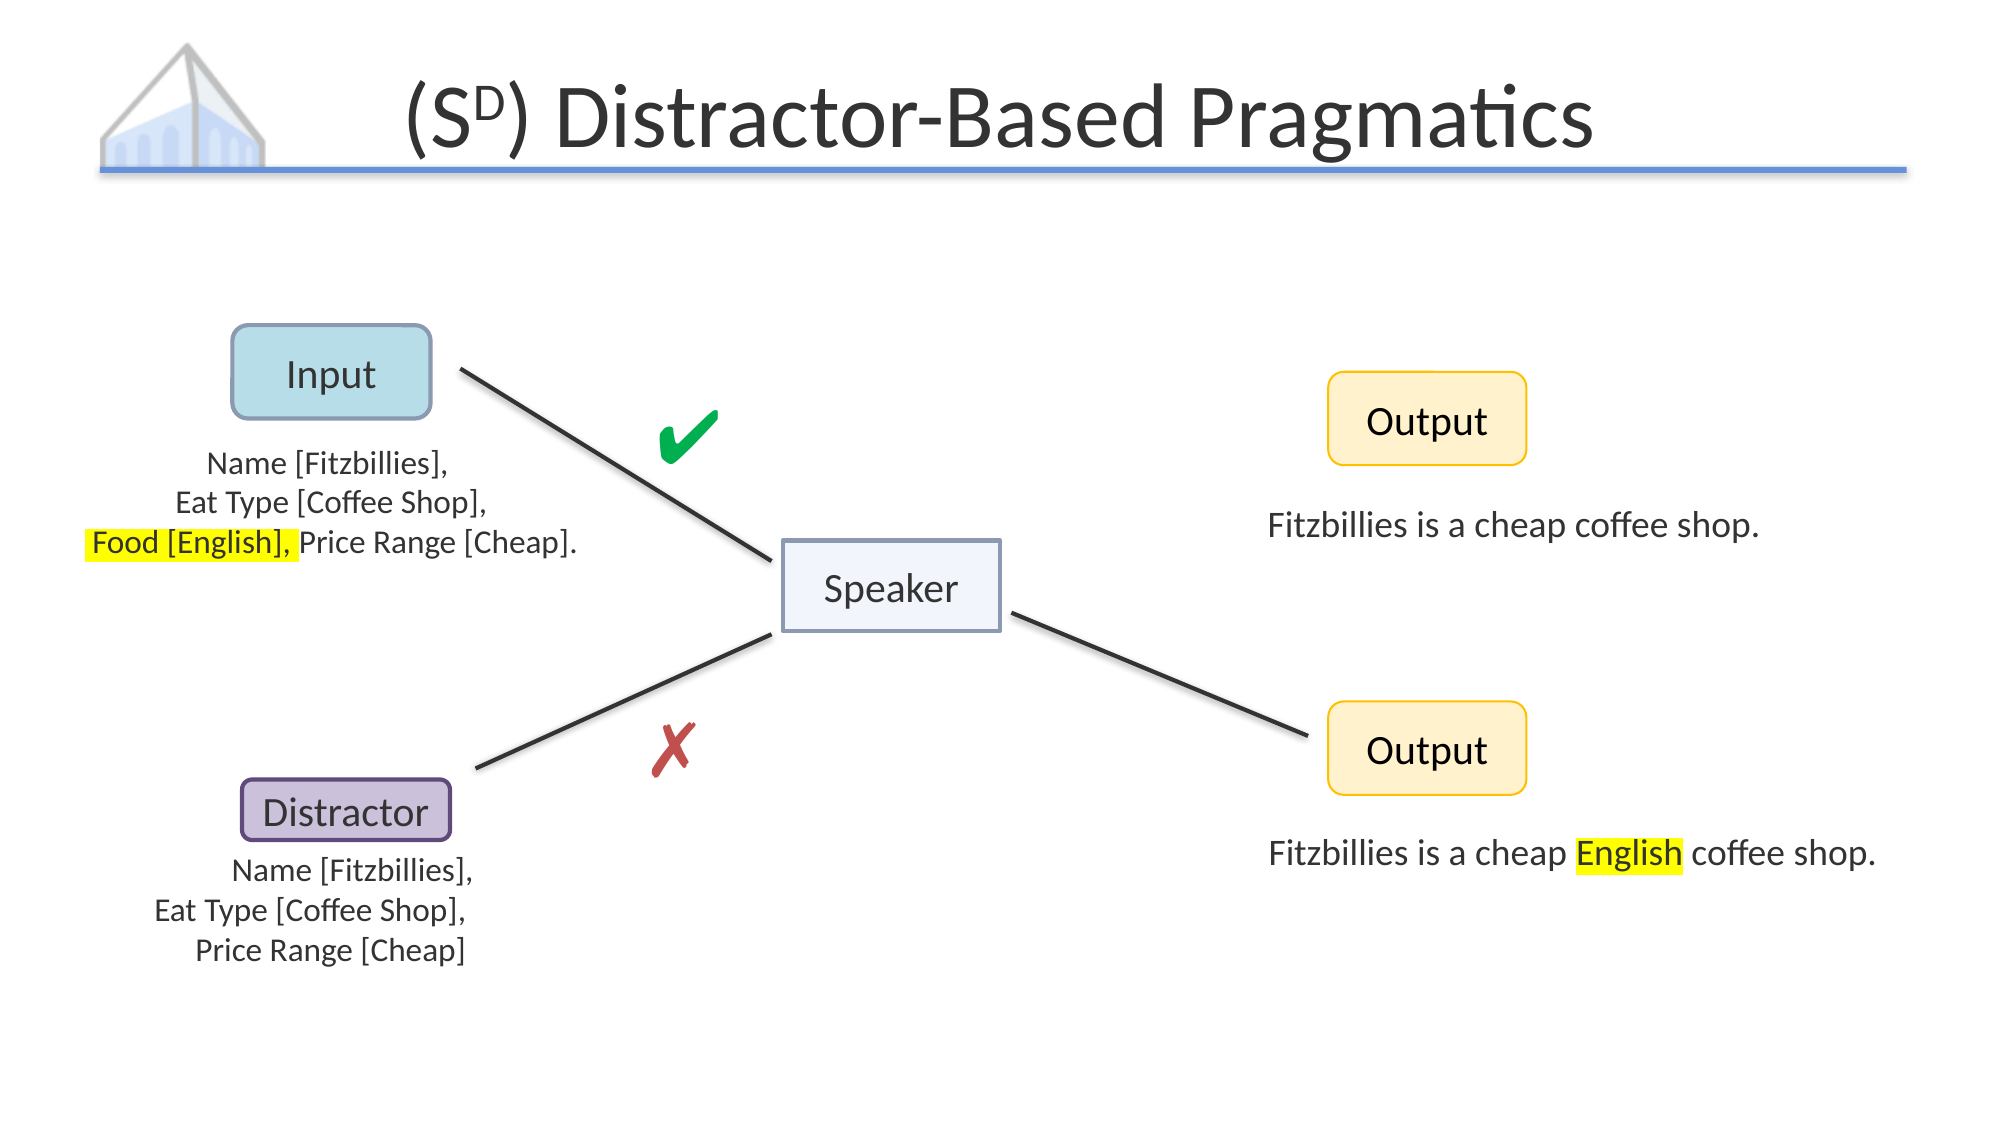

# (SD) Distractor-Based Pragmatics
Input
Output
✔
Name [Fitzbillies],
Eat Type [Coffee Shop],
 Food [English], Price Range [Cheap].
Fitzbillies is a cheap coffee shop.
Speaker
✗
Output
Distractor
Fitzbillies is a cheap English coffee shop.
Name [Fitzbillies],
Eat Type [Coffee Shop],
Price Range [Cheap]